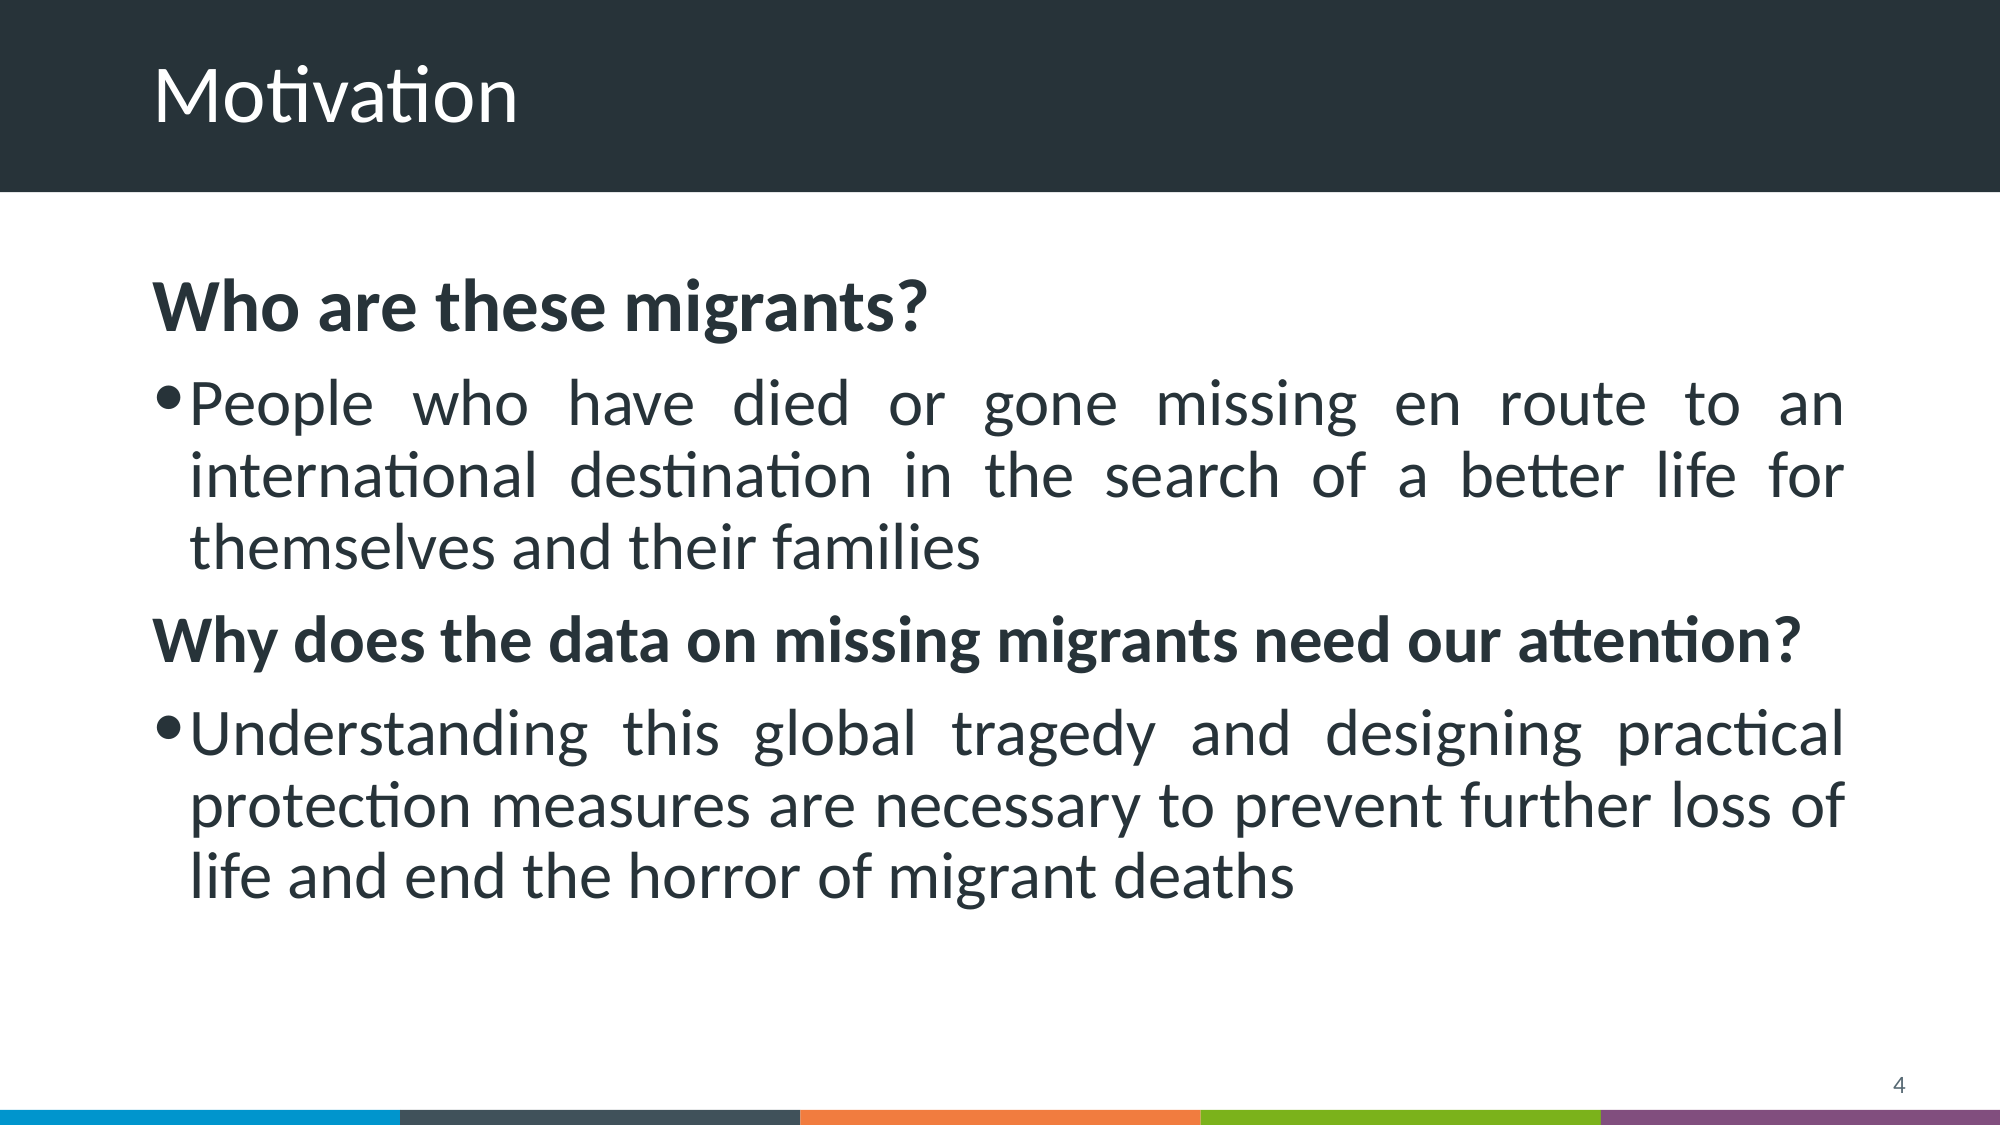

# Motivation
Who are these migrants?
People who have died or gone missing en route to an international destination in the search of a better life for themselves and their families
Why does the data on missing migrants need our attention?
Understanding this global tragedy and designing practical protection measures are necessary to prevent further loss of life and end the horror of migrant deaths

4